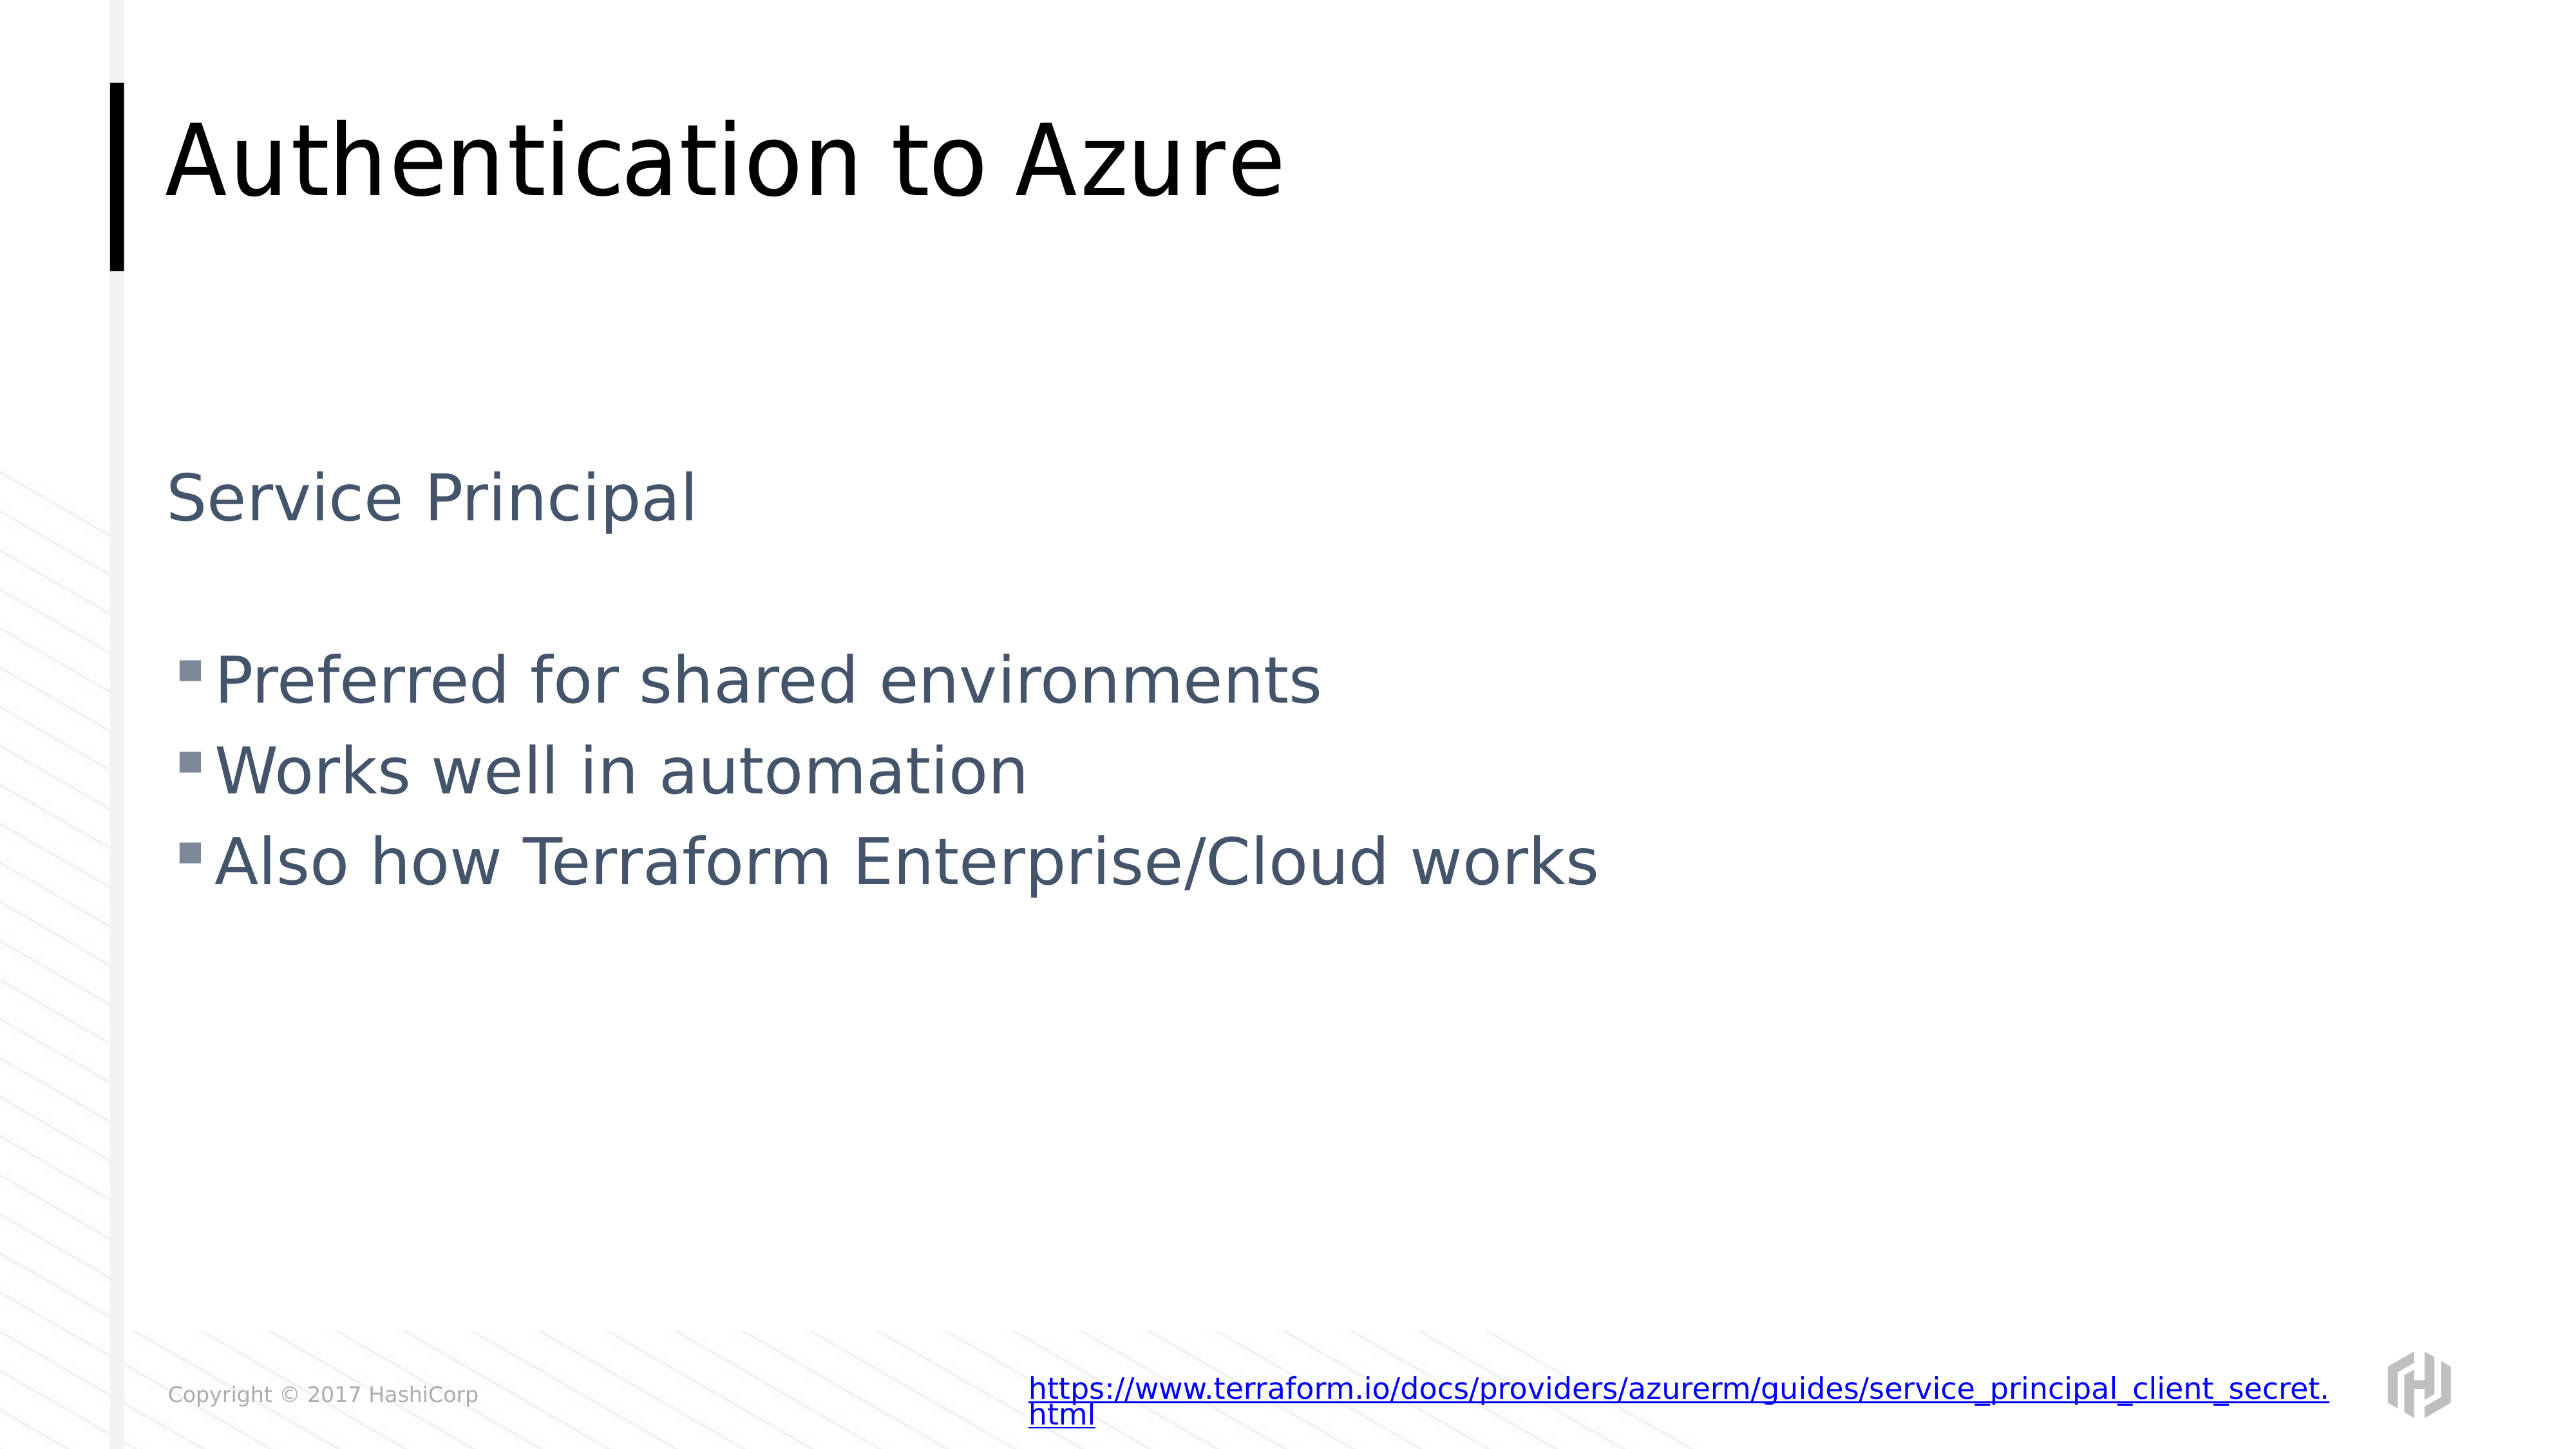

# Authentication to Azure

Service Principal

Preferred for shared environments
Works well in automation
Also how Terraform Enterprise/Cloud works
https://www.terraform.io/docs/providers/azurerm/guides/service_principal_client_secret.html